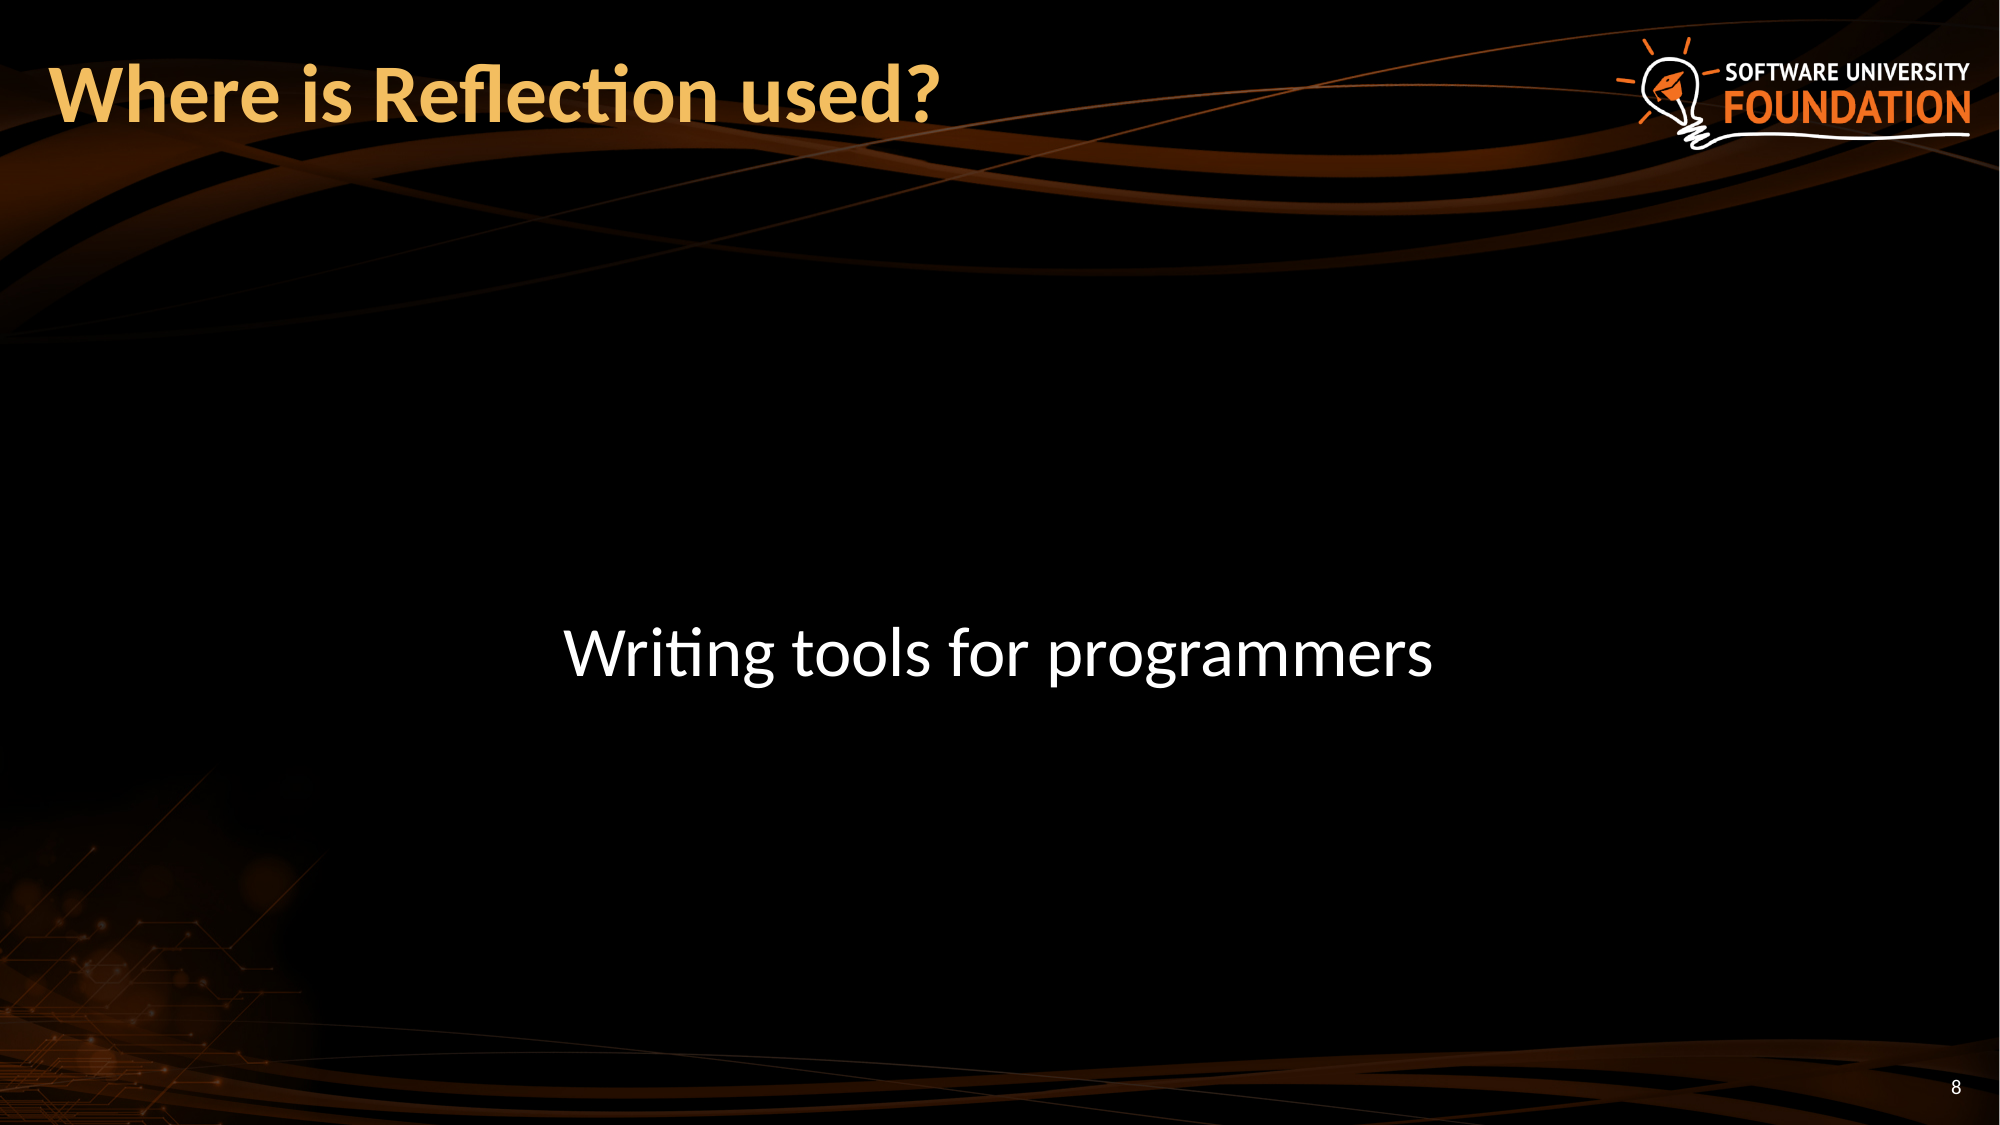

# Where is Reflection used?
Writing tools for programmers
8